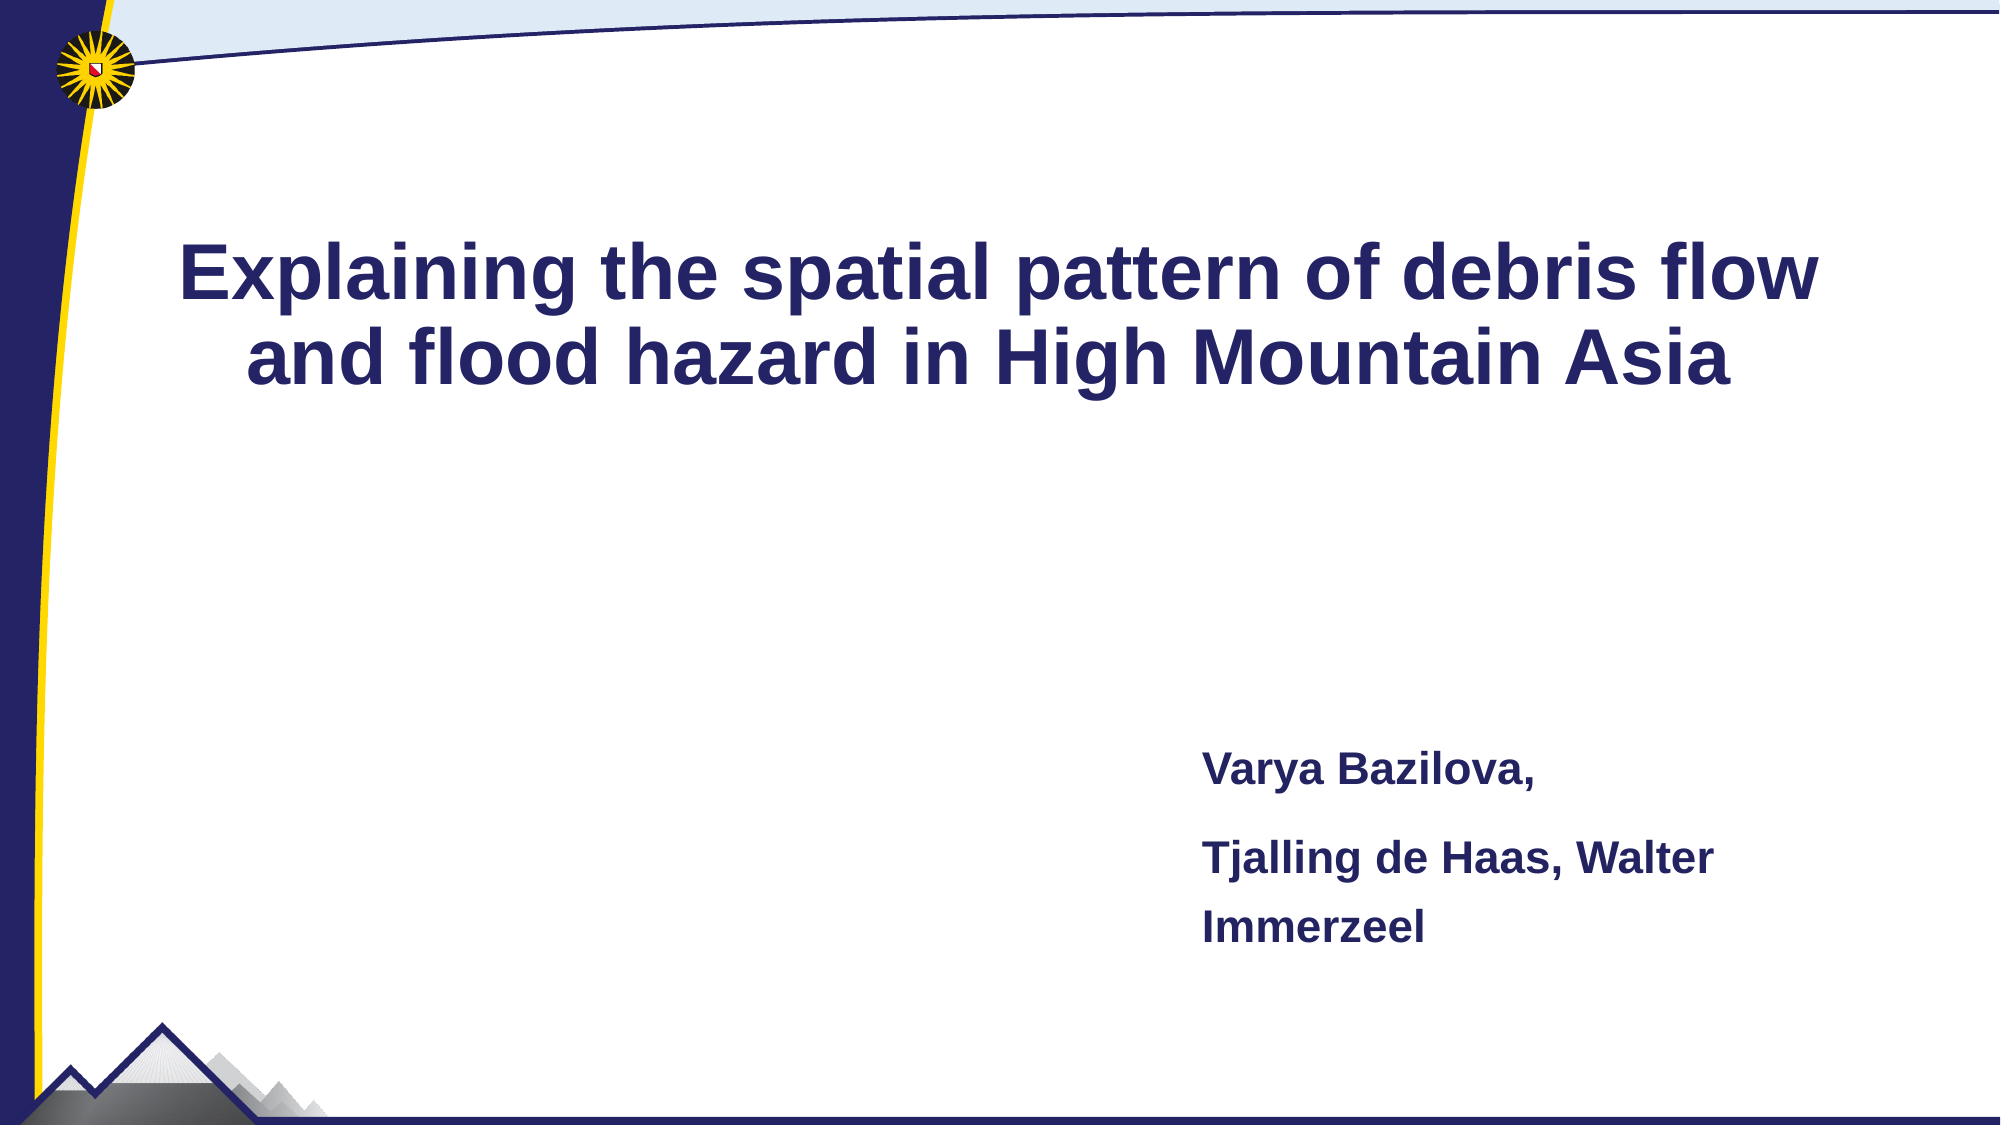

# Explaining the spatial pattern of debris flow and flood hazard in High Mountain Asia

Varya Bazilova,
Tjalling de Haas, Walter Immerzeel